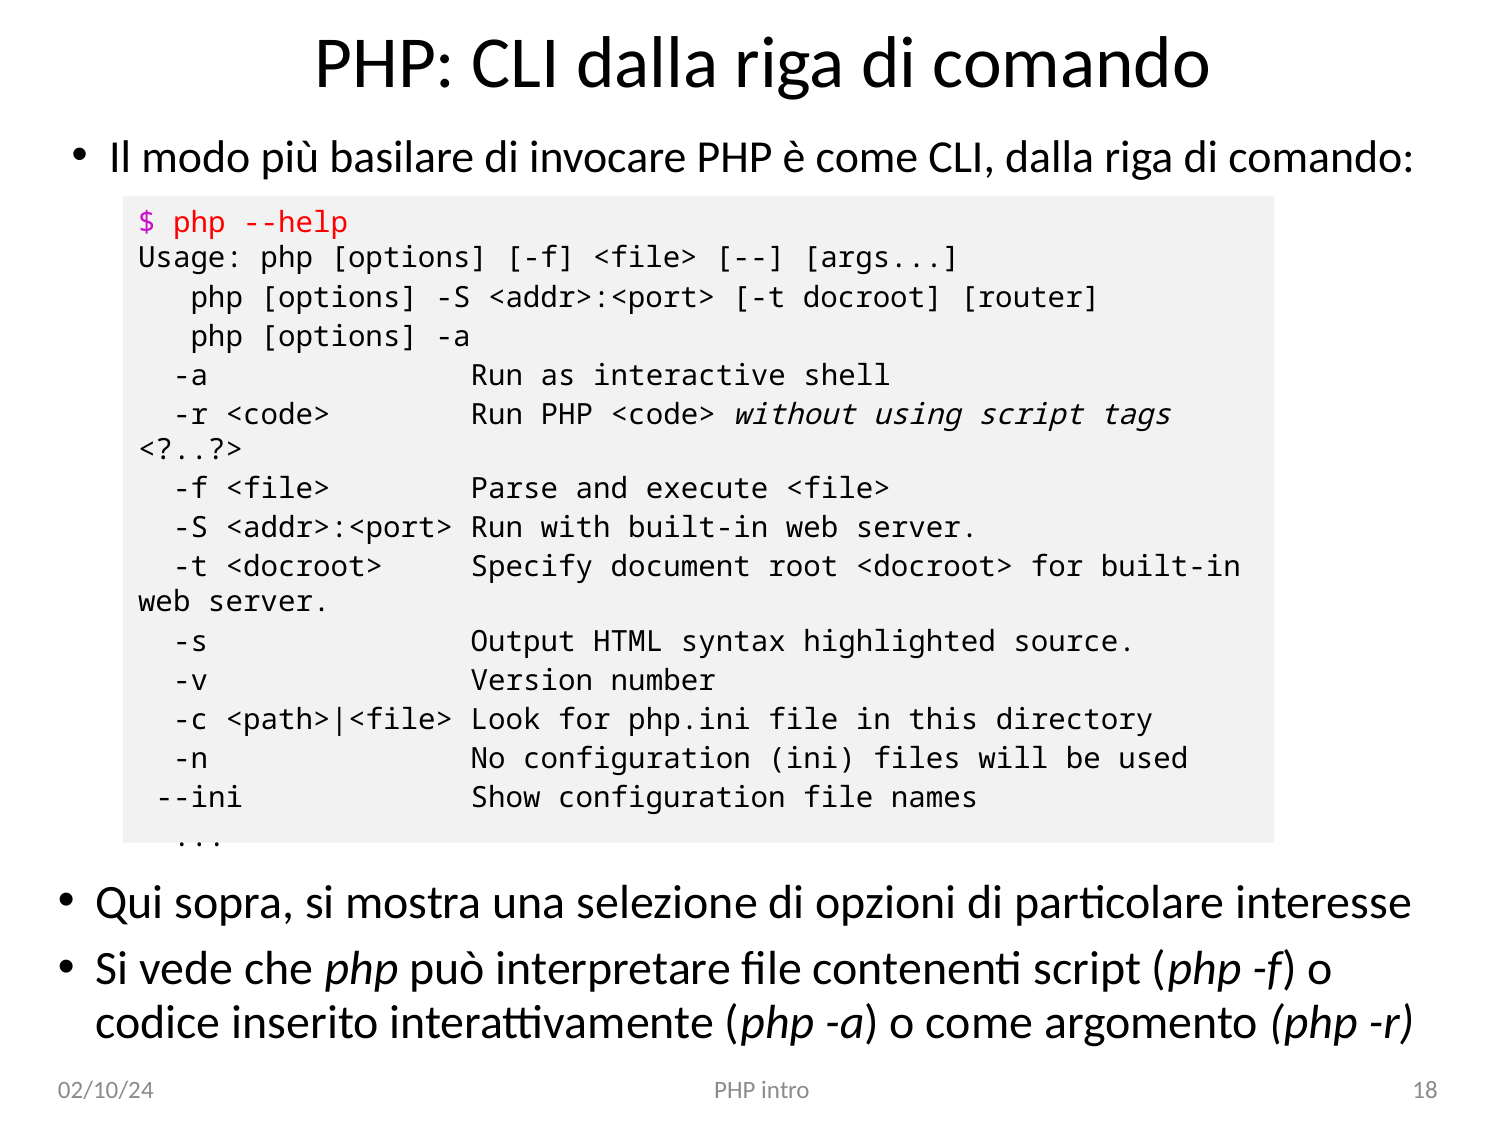

# PHP: CLI dalla riga di comando
Il modo più basilare di invocare PHP è come CLI, dalla riga di comando:
$ php --help
Usage: php [options] [-f] <file> [--] [args...]
   php [options] -S <addr>:<port> [-t docroot] [router]
   php [options] -a
  -a               Run as interactive shell
  -r <code>        Run PHP <code> without using script tags <?..?>
  -f <file>        Parse and execute <file>
  -S <addr>:<port> Run with built-in web server.
  -t <docroot>     Specify document root <docroot> for built-in web server.
  -s               Output HTML syntax highlighted source.
  -v               Version number
  -c <path>|<file> Look for php.ini file in this directory
  -n               No configuration (ini) files will be used
 --ini             Show configuration file names
  ...
Qui sopra, si mostra una selezione di opzioni di particolare interesse
Si vede che php può interpretare file contenenti script (php -f) o codice inserito interattivamente (php -a) o come argomento (php -r)
02/10/24
PHP intro
18